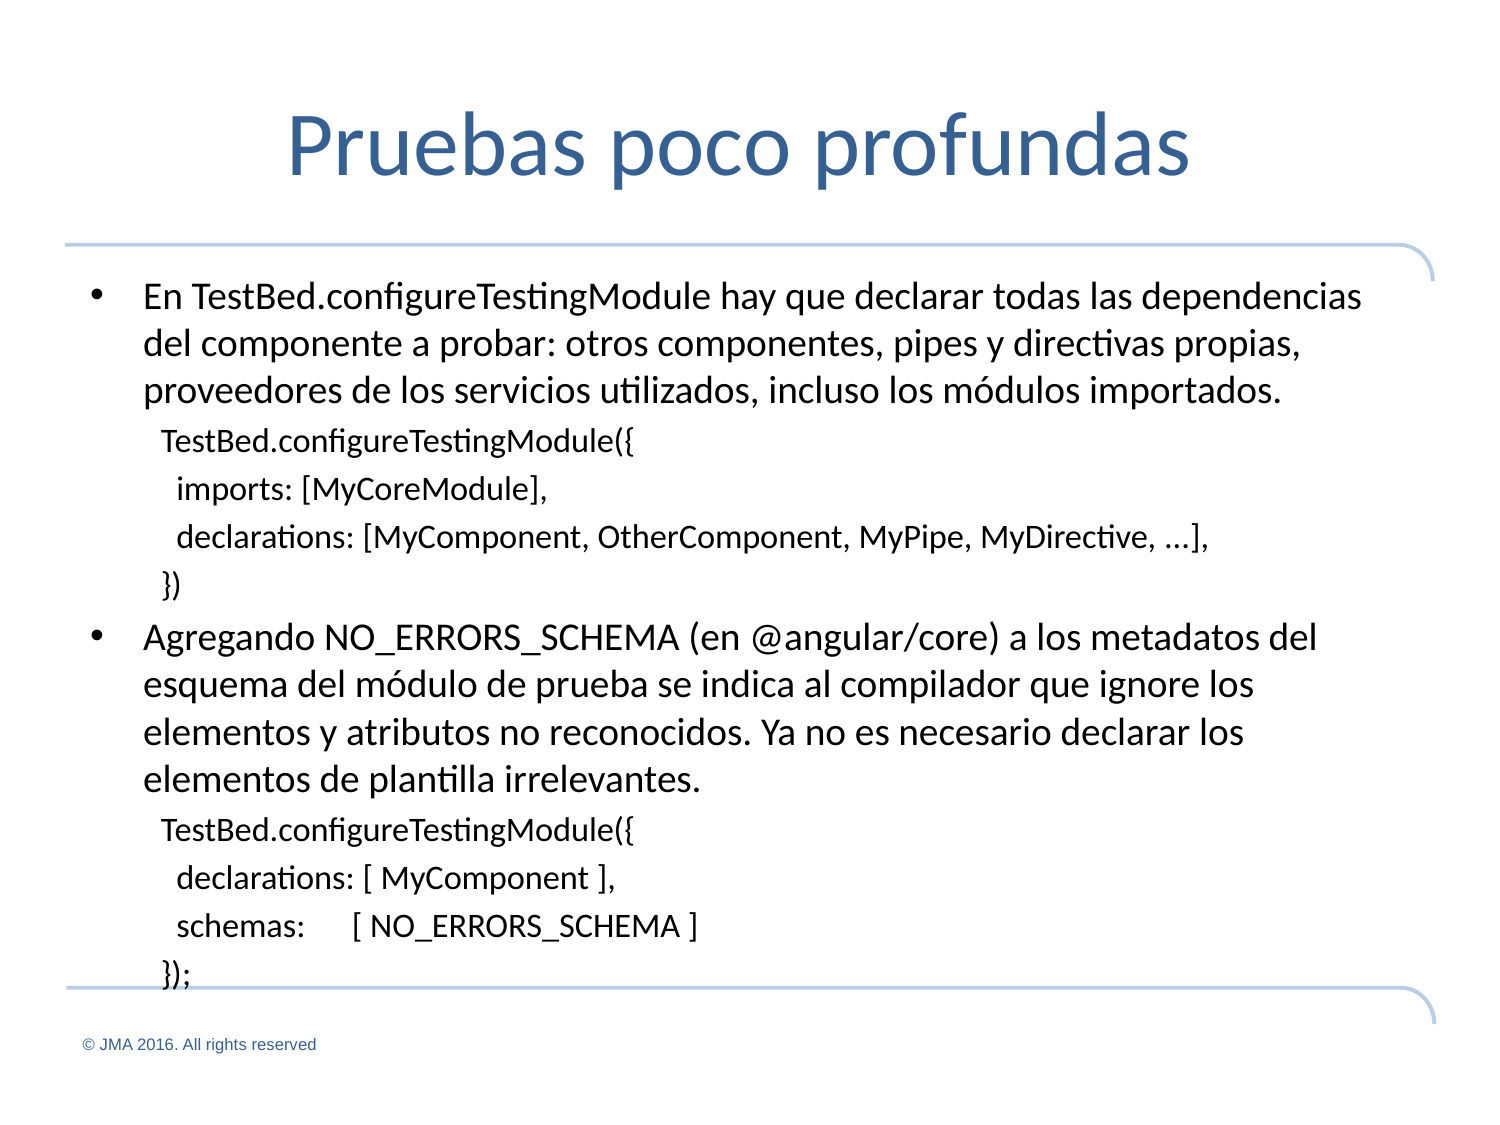

# Pruebas poco profundas
En TestBed.configureTestingModule hay que declarar todas las dependencias del componente a probar: otros componentes, pipes y directivas propias, proveedores de los servicios utilizados, incluso los módulos importados.
TestBed.configureTestingModule({
  imports: [MyCoreModule],
  declarations: [MyComponent, OtherComponent, MyPipe, MyDirective, ...],
})
Agregando NO_ERRORS_SCHEMA (en @angular/core) a los metadatos del esquema del módulo de prueba se indica al compilador que ignore los elementos y atributos no reconocidos. Ya no es necesario declarar los elementos de plantilla irrelevantes.
TestBed.configureTestingModule({
  declarations: [ MyComponent ],
  schemas:      [ NO_ERRORS_SCHEMA ]
});